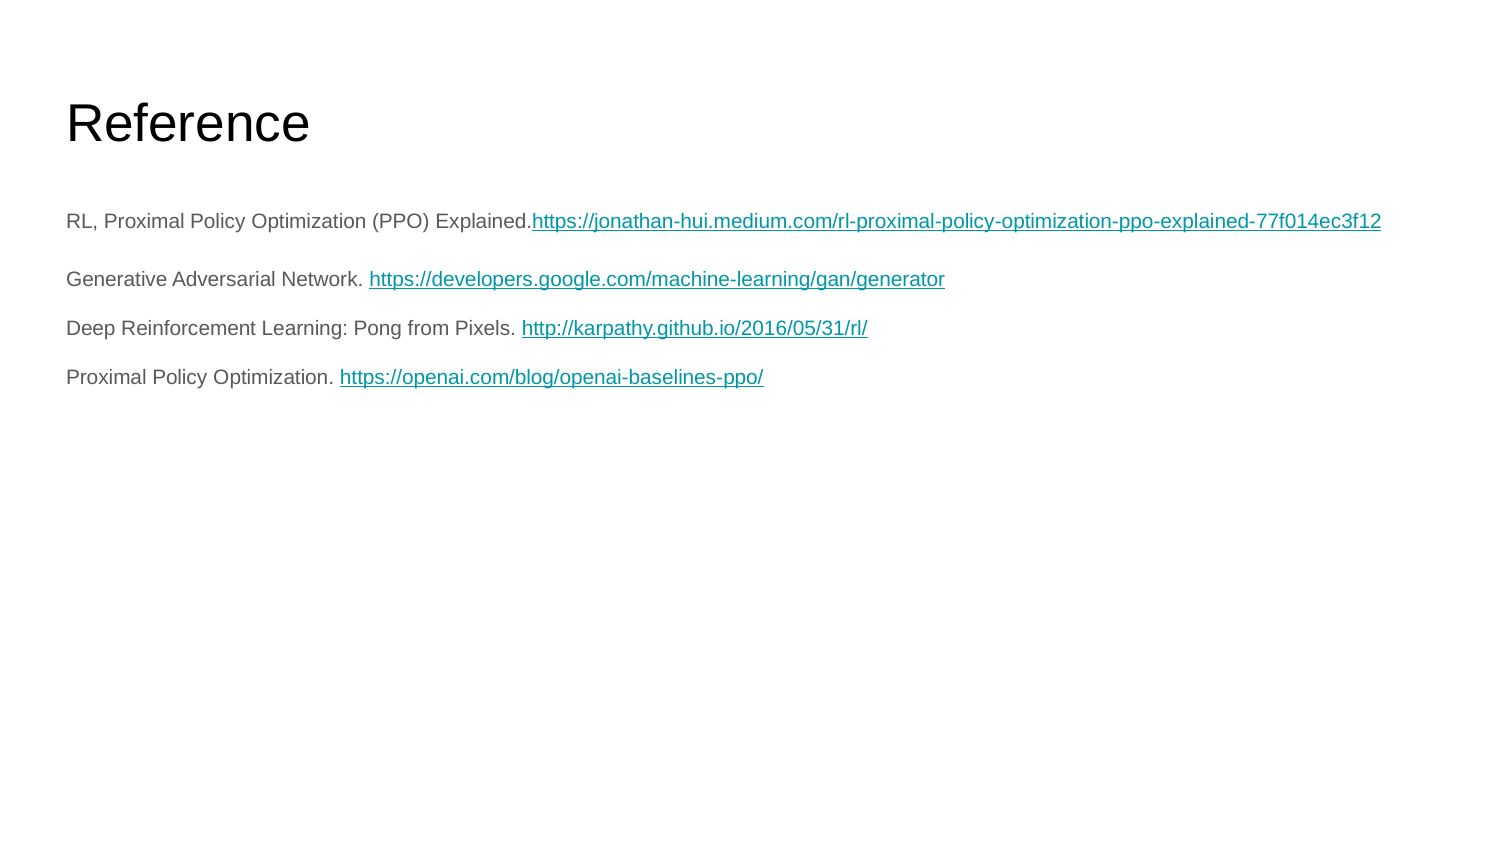

# Reference
RL, Proximal Policy Optimization (PPO) Explained.https://jonathan-hui.medium.com/rl-proximal-policy-optimization-ppo-explained-77f014ec3f12
Generative Adversarial Network. https://developers.google.com/machine-learning/gan/generator
Deep Reinforcement Learning: Pong from Pixels. http://karpathy.github.io/2016/05/31/rl/
Proximal Policy Optimization. https://openai.com/blog/openai-baselines-ppo/